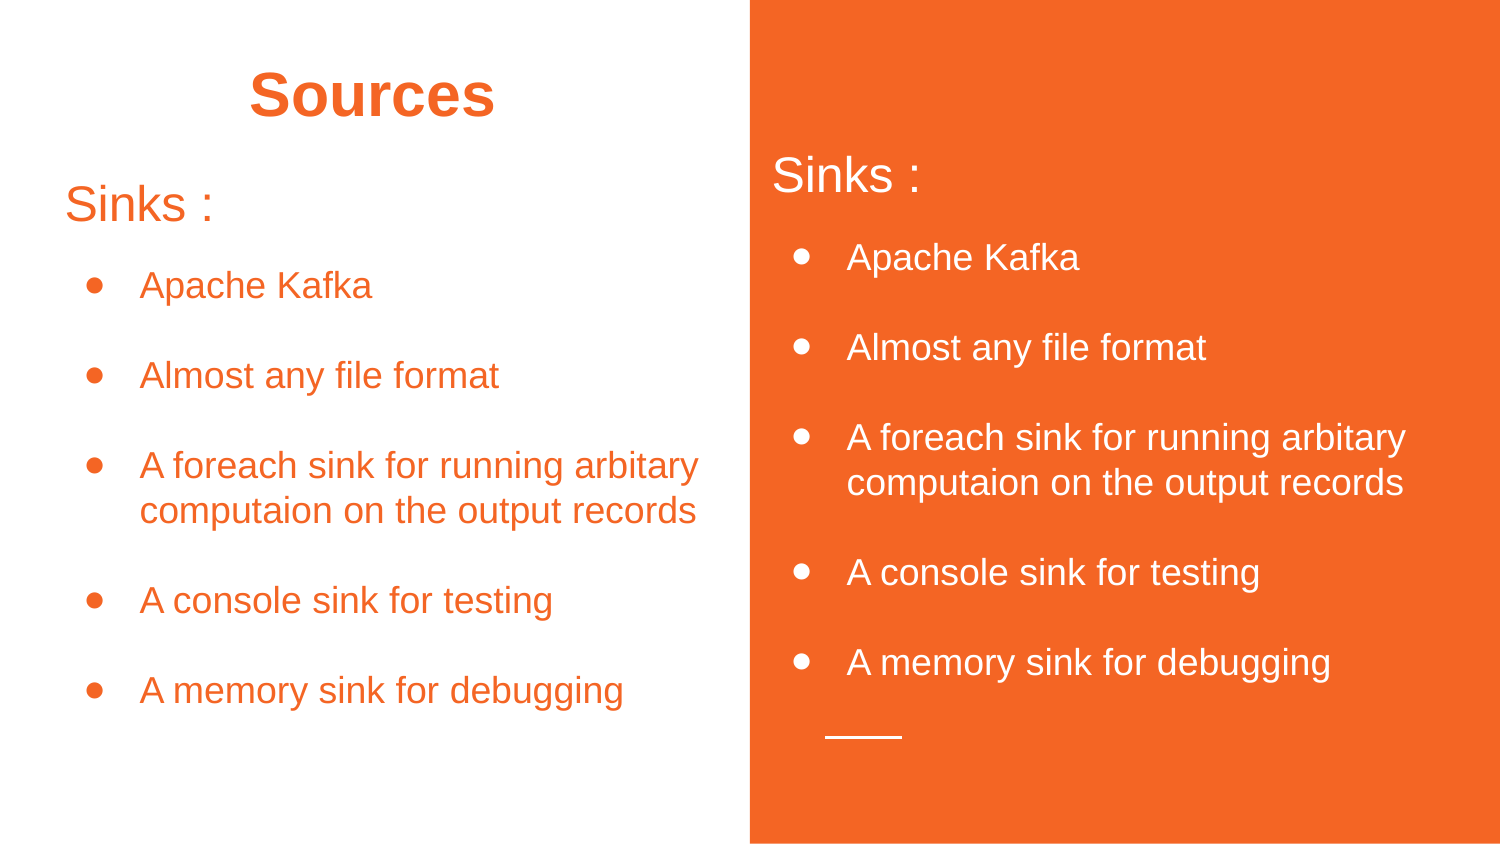

# Sources

Sinks :

Apache Kafka
Almost any file format
A foreach sink for running arbitary computaion on the output records
A console sink for testing
A memory sink for debugging

Sinks :

Apache Kafka
Almost any file format
A foreach sink for running arbitary computaion on the output records
A console sink for testing
A memory sink for debugging